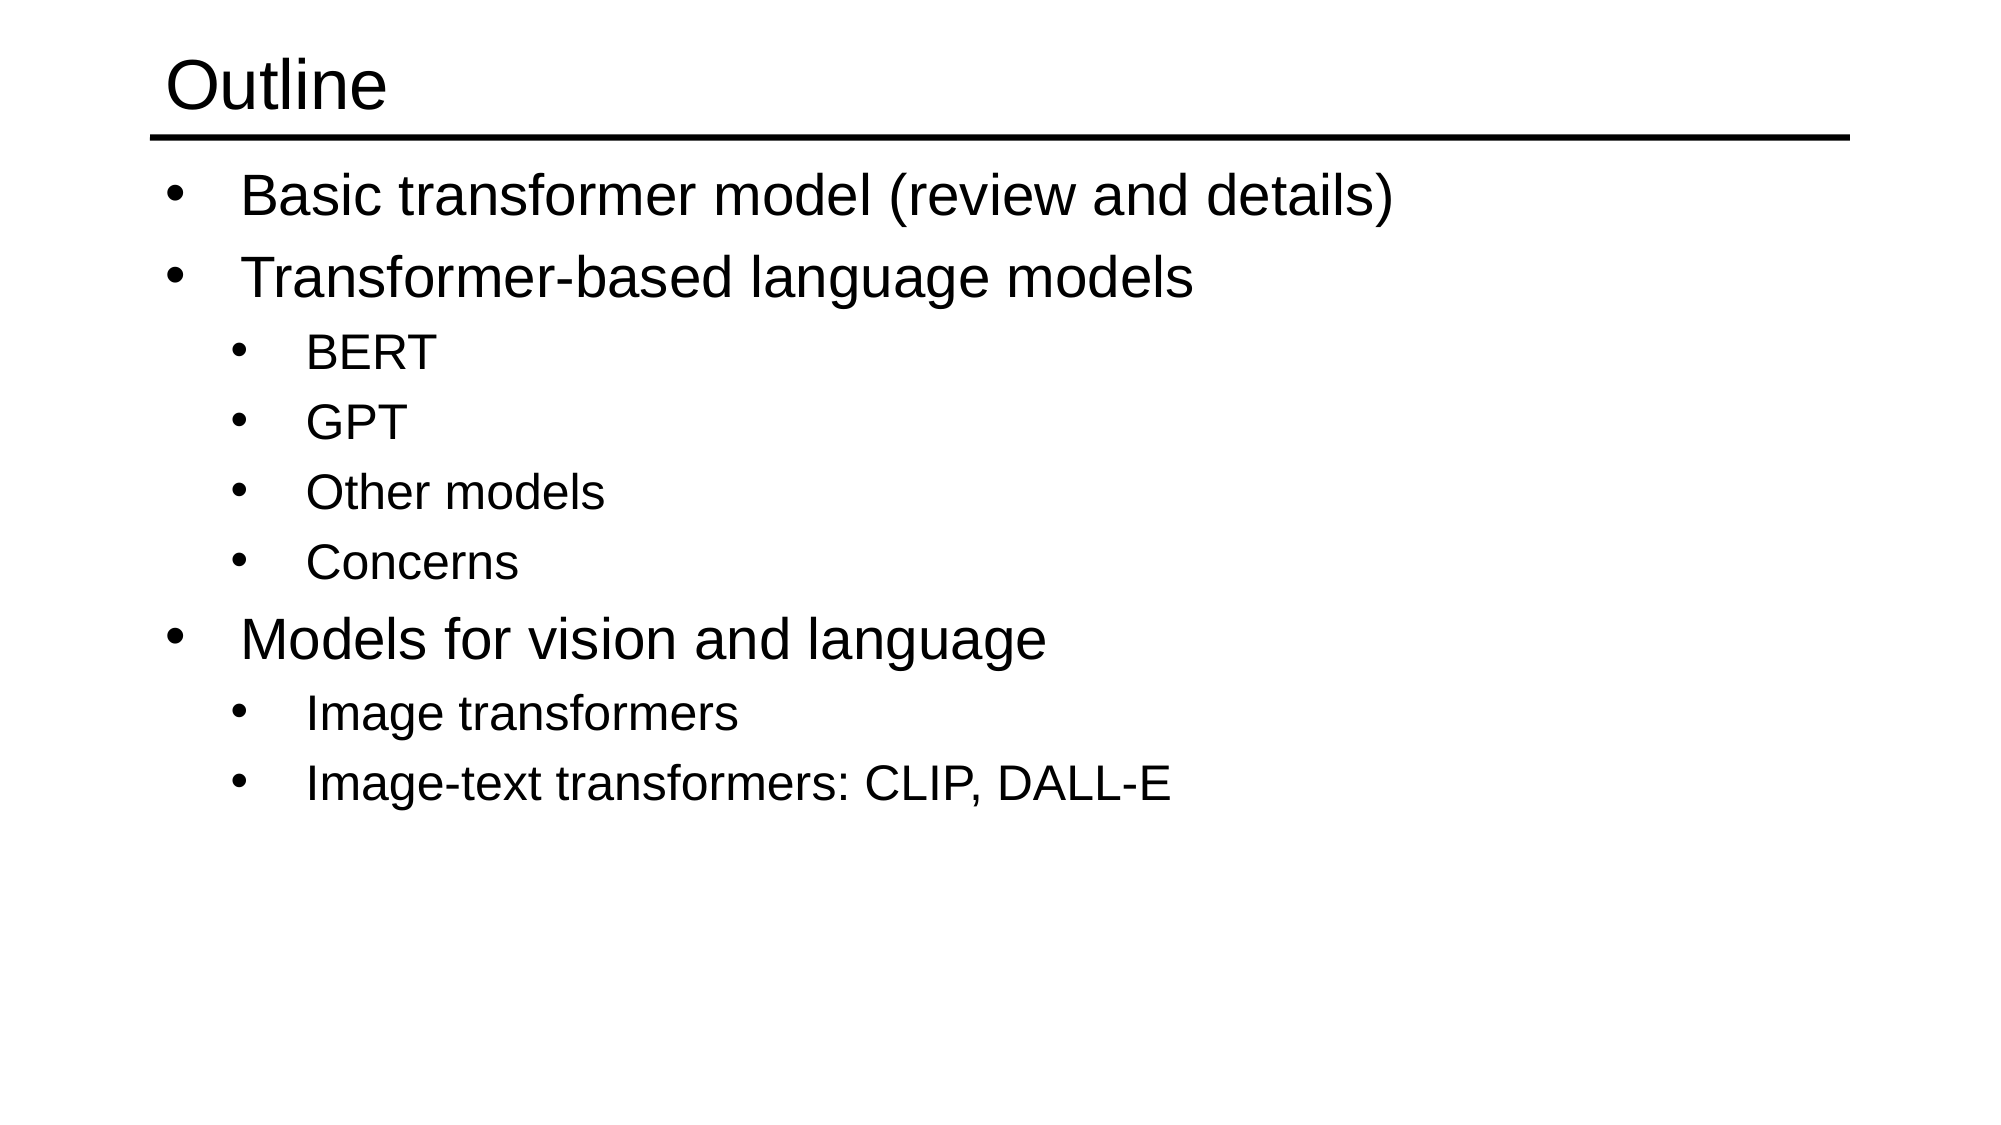

# Outline
Basic transformer model (review and details)
Transformer-based language models
BERT
GPT
Other models
Concerns
Models for vision and language
Image transformers
Image-text transformers: CLIP, DALL-E